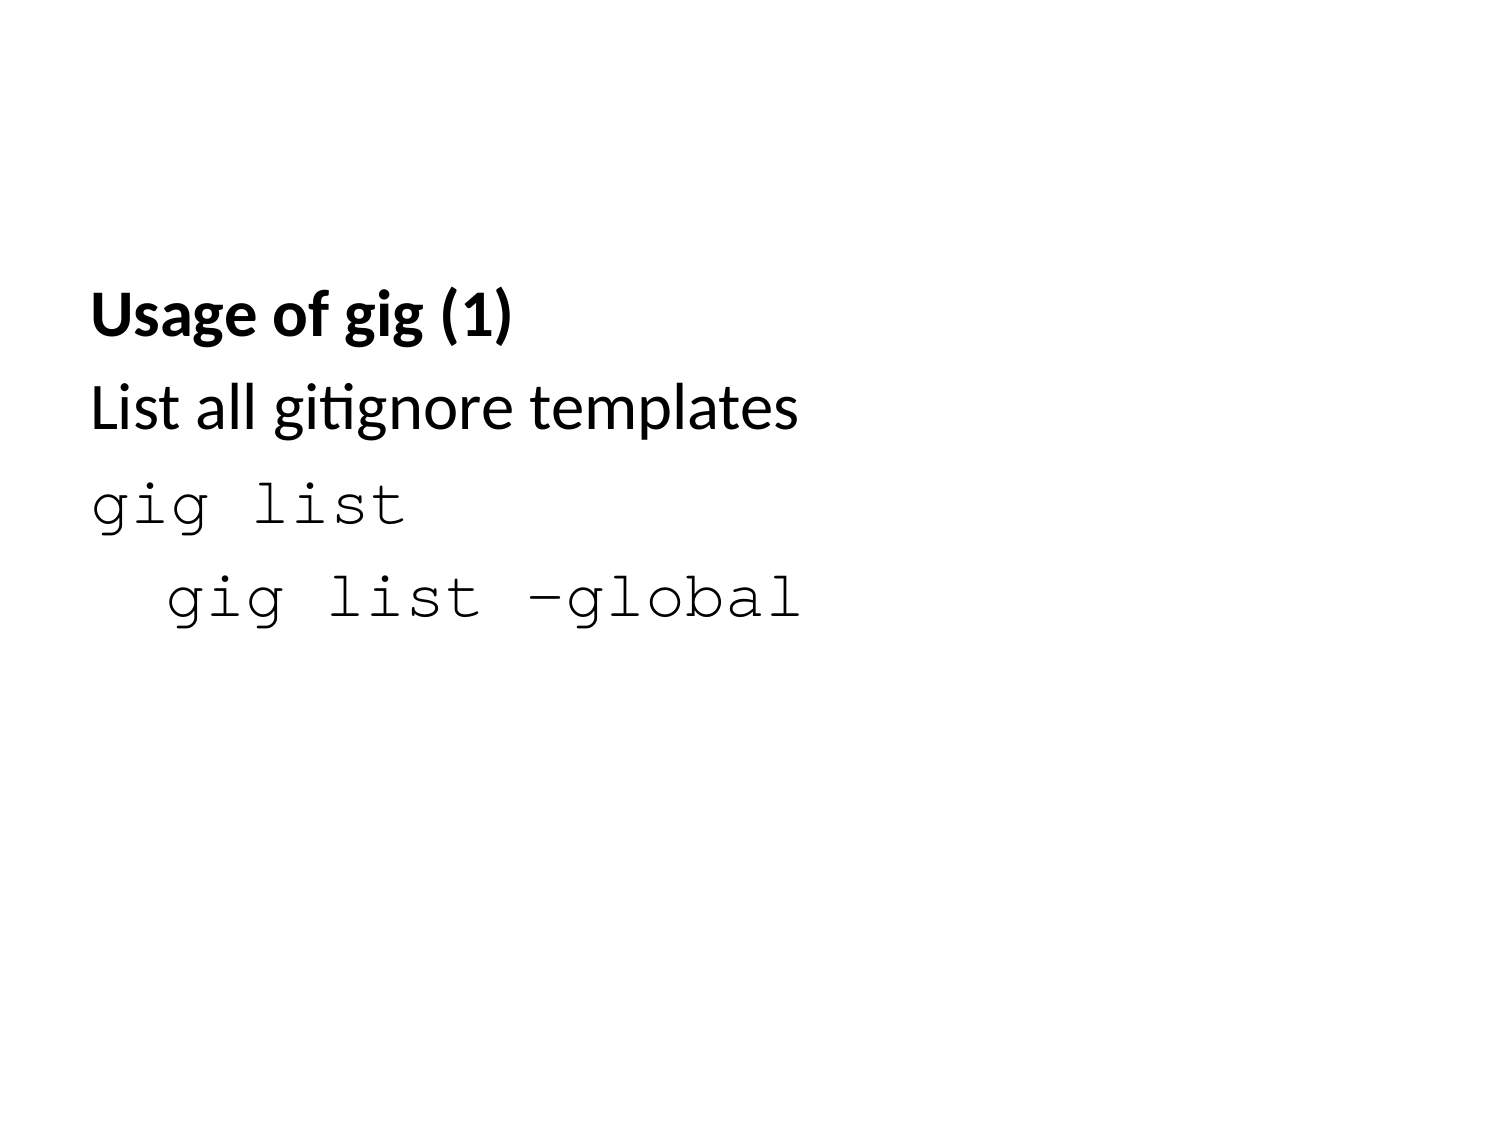

Usage of gig (1)
List all gitignore templates
gig list
gig list -global